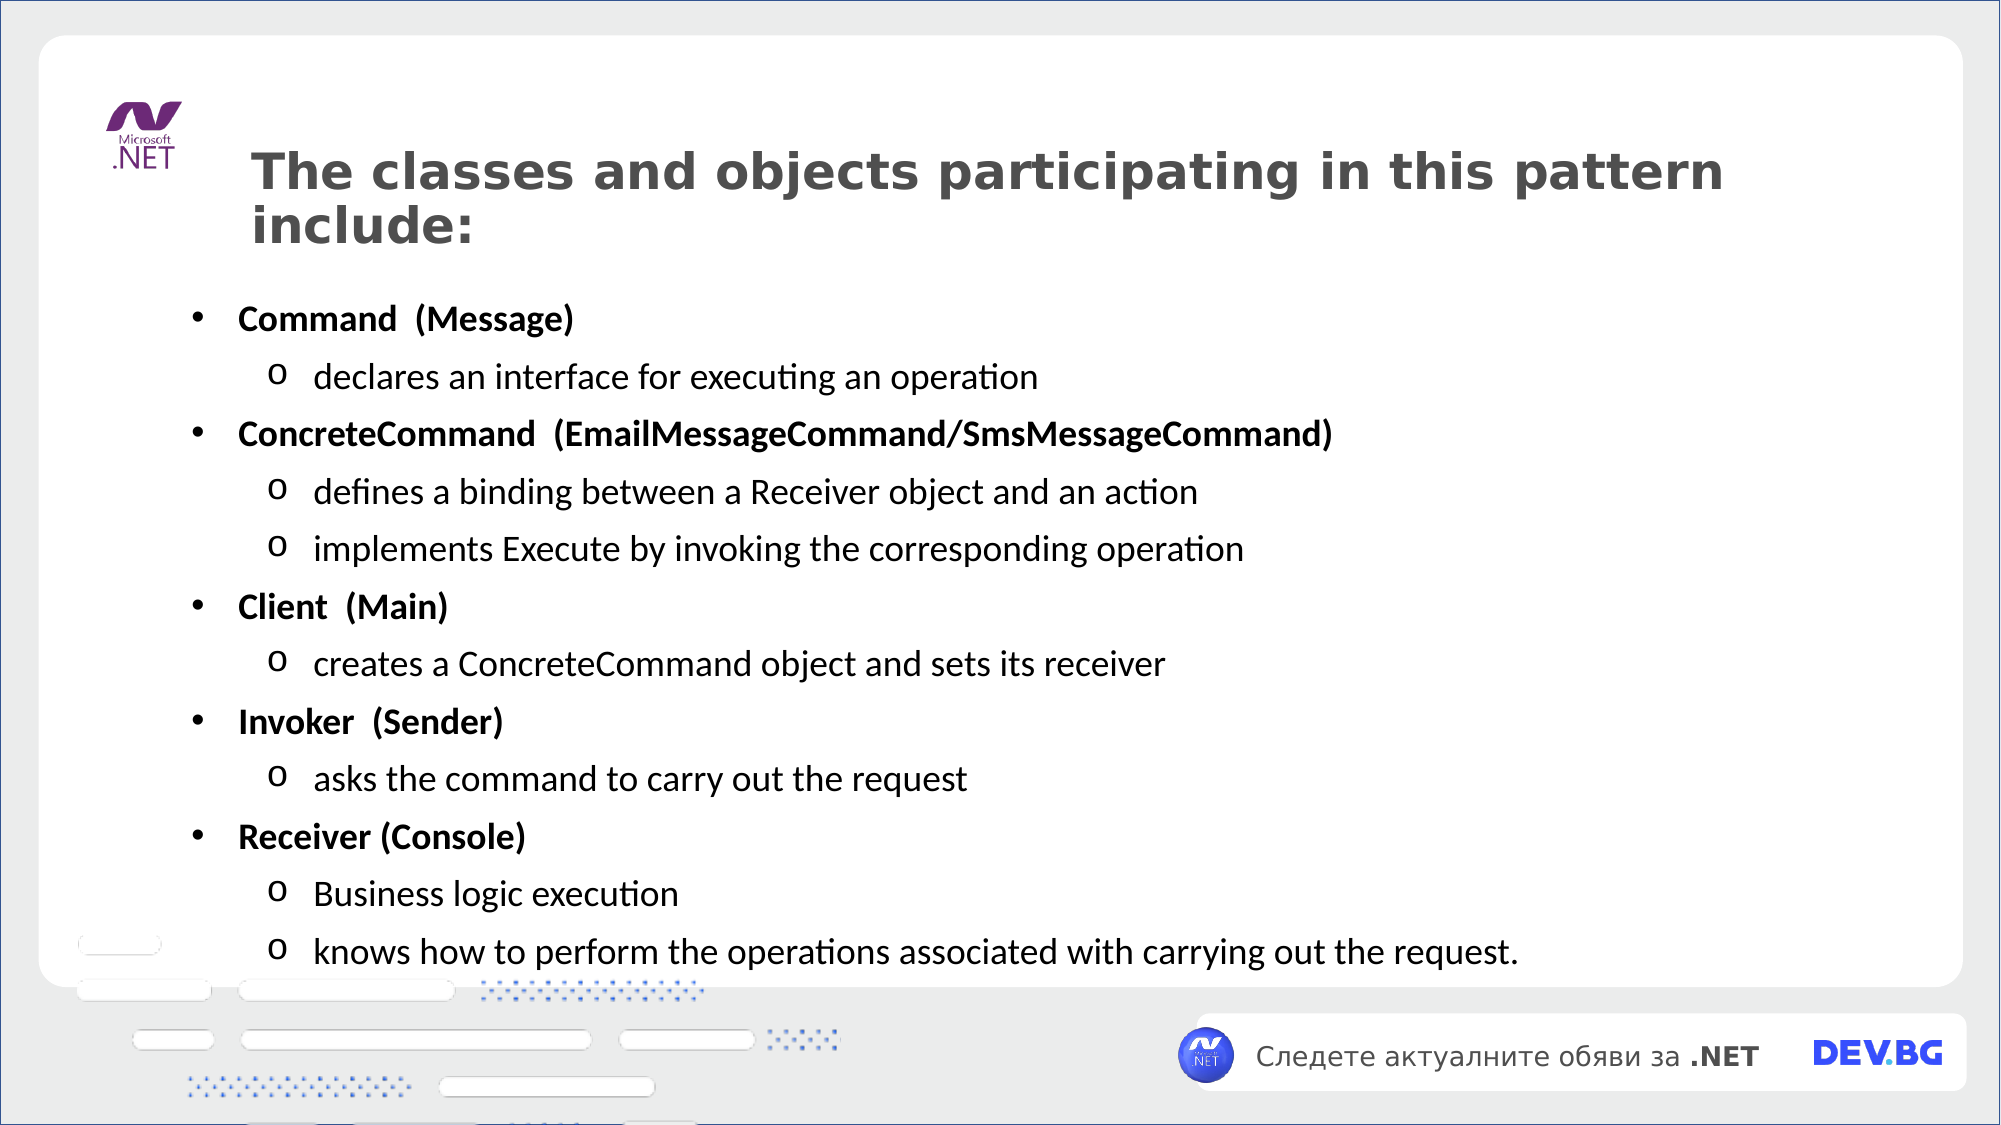

The classes and objects participating in this pattern include:

Command  (Message)
declares an interface for executing an operation
ConcreteCommand  (EmailMessageCommand/SmsMessageCommand)
defines a binding between a Receiver object and an action
implements Execute by invoking the corresponding operation
Client  (Main)
creates a ConcreteCommand object and sets its receiver
Invoker  (Sender)
asks the command to carry out the request
Receiver (Console)
Business logic execution
knows how to perform the operations associated with carrying out the request.